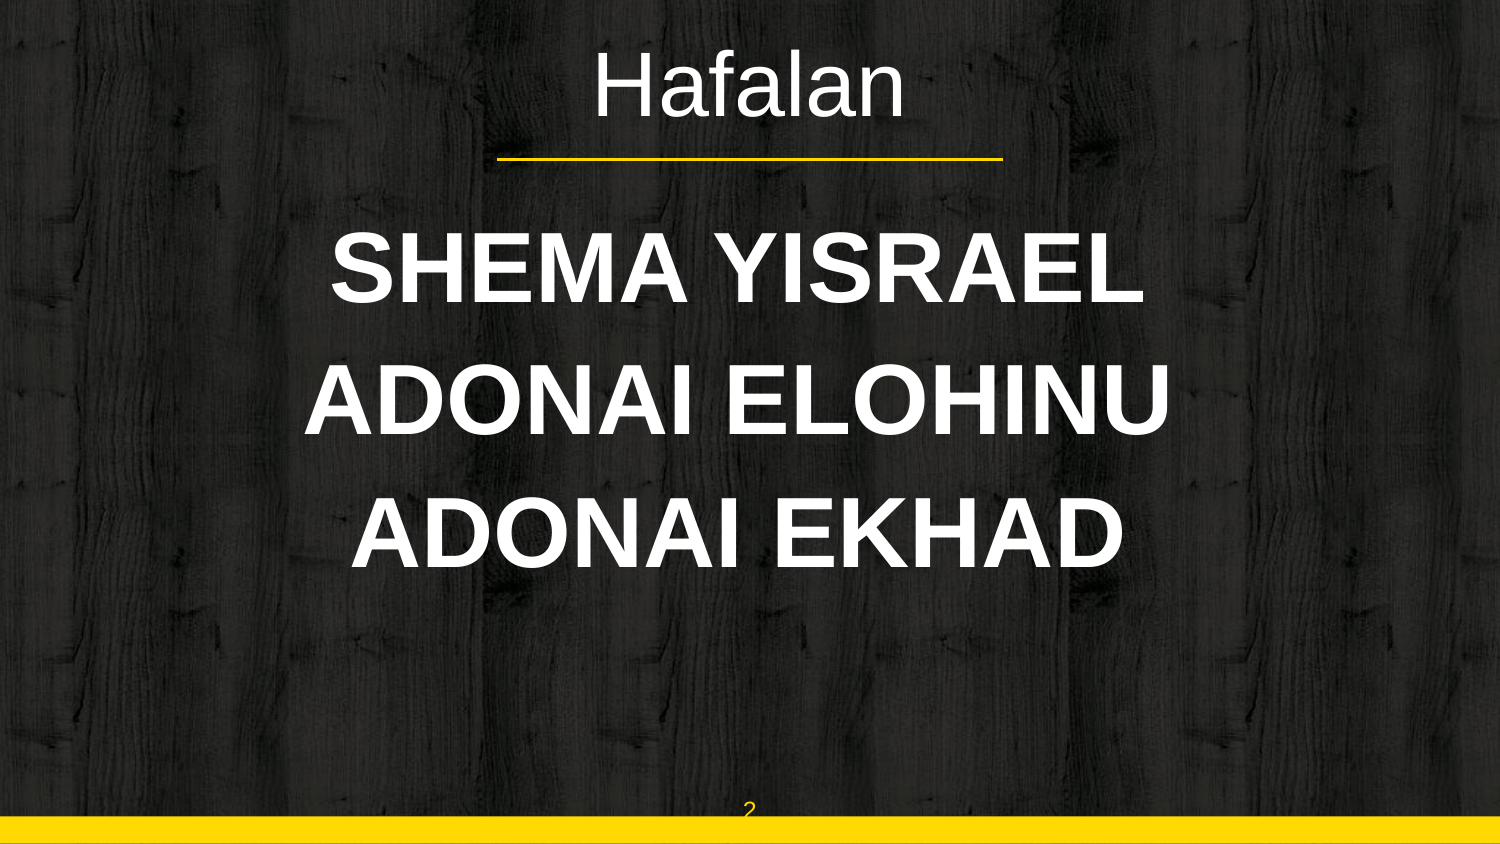

# Hafalan
SHEMA YISRAEL
ADONAI ELOHINU
ADONAI EKHAD
2